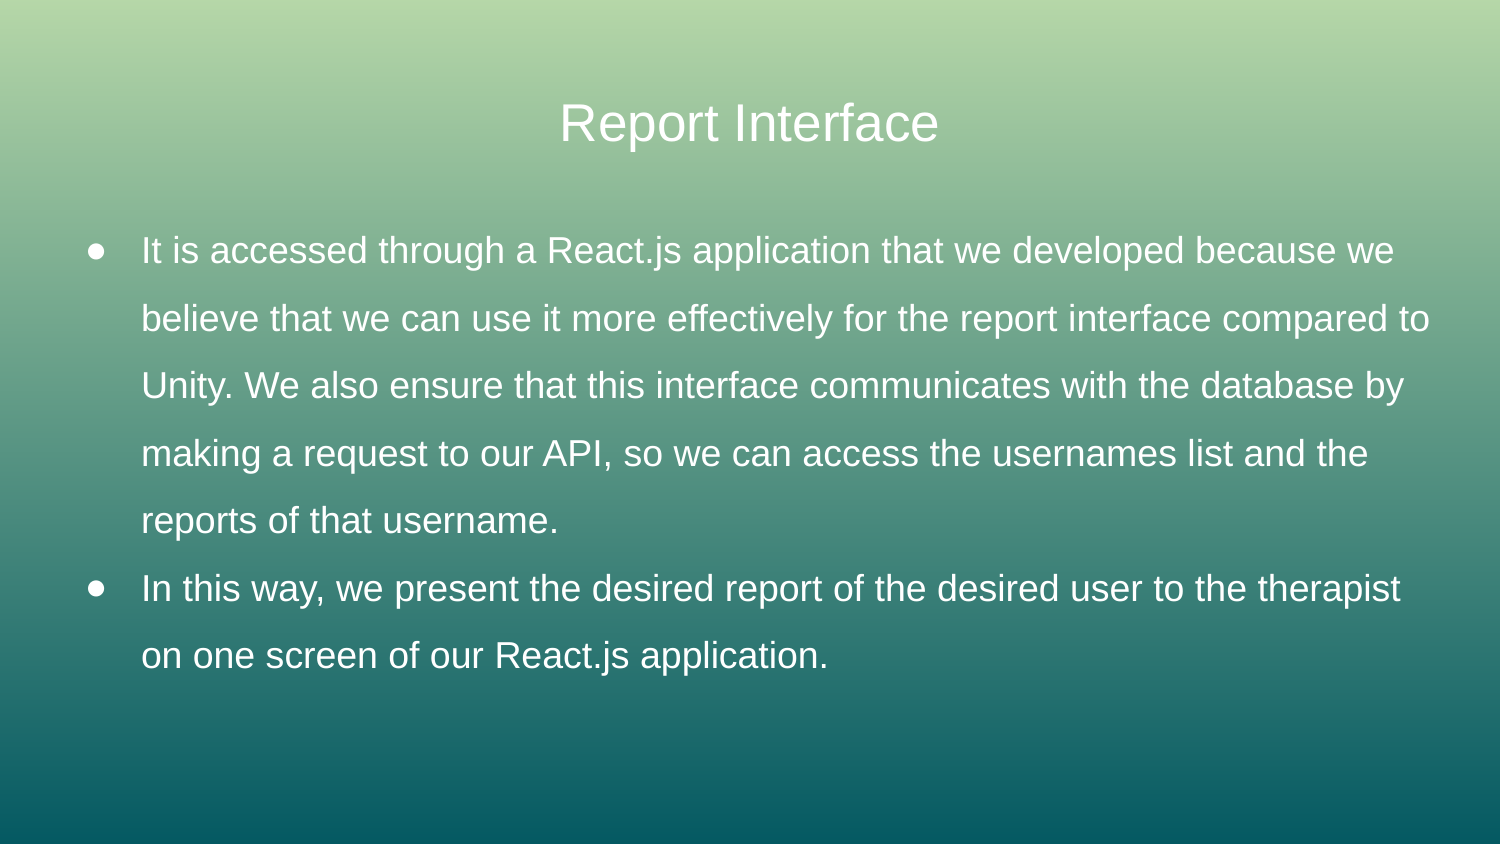

# Report Interface
It is accessed through a React.js application that we developed because we believe that we can use it more effectively for the report interface compared to Unity. We also ensure that this interface communicates with the database by making a request to our API, so we can access the usernames list and the reports of that username.
In this way, we present the desired report of the desired user to the therapist on one screen of our React.js application.